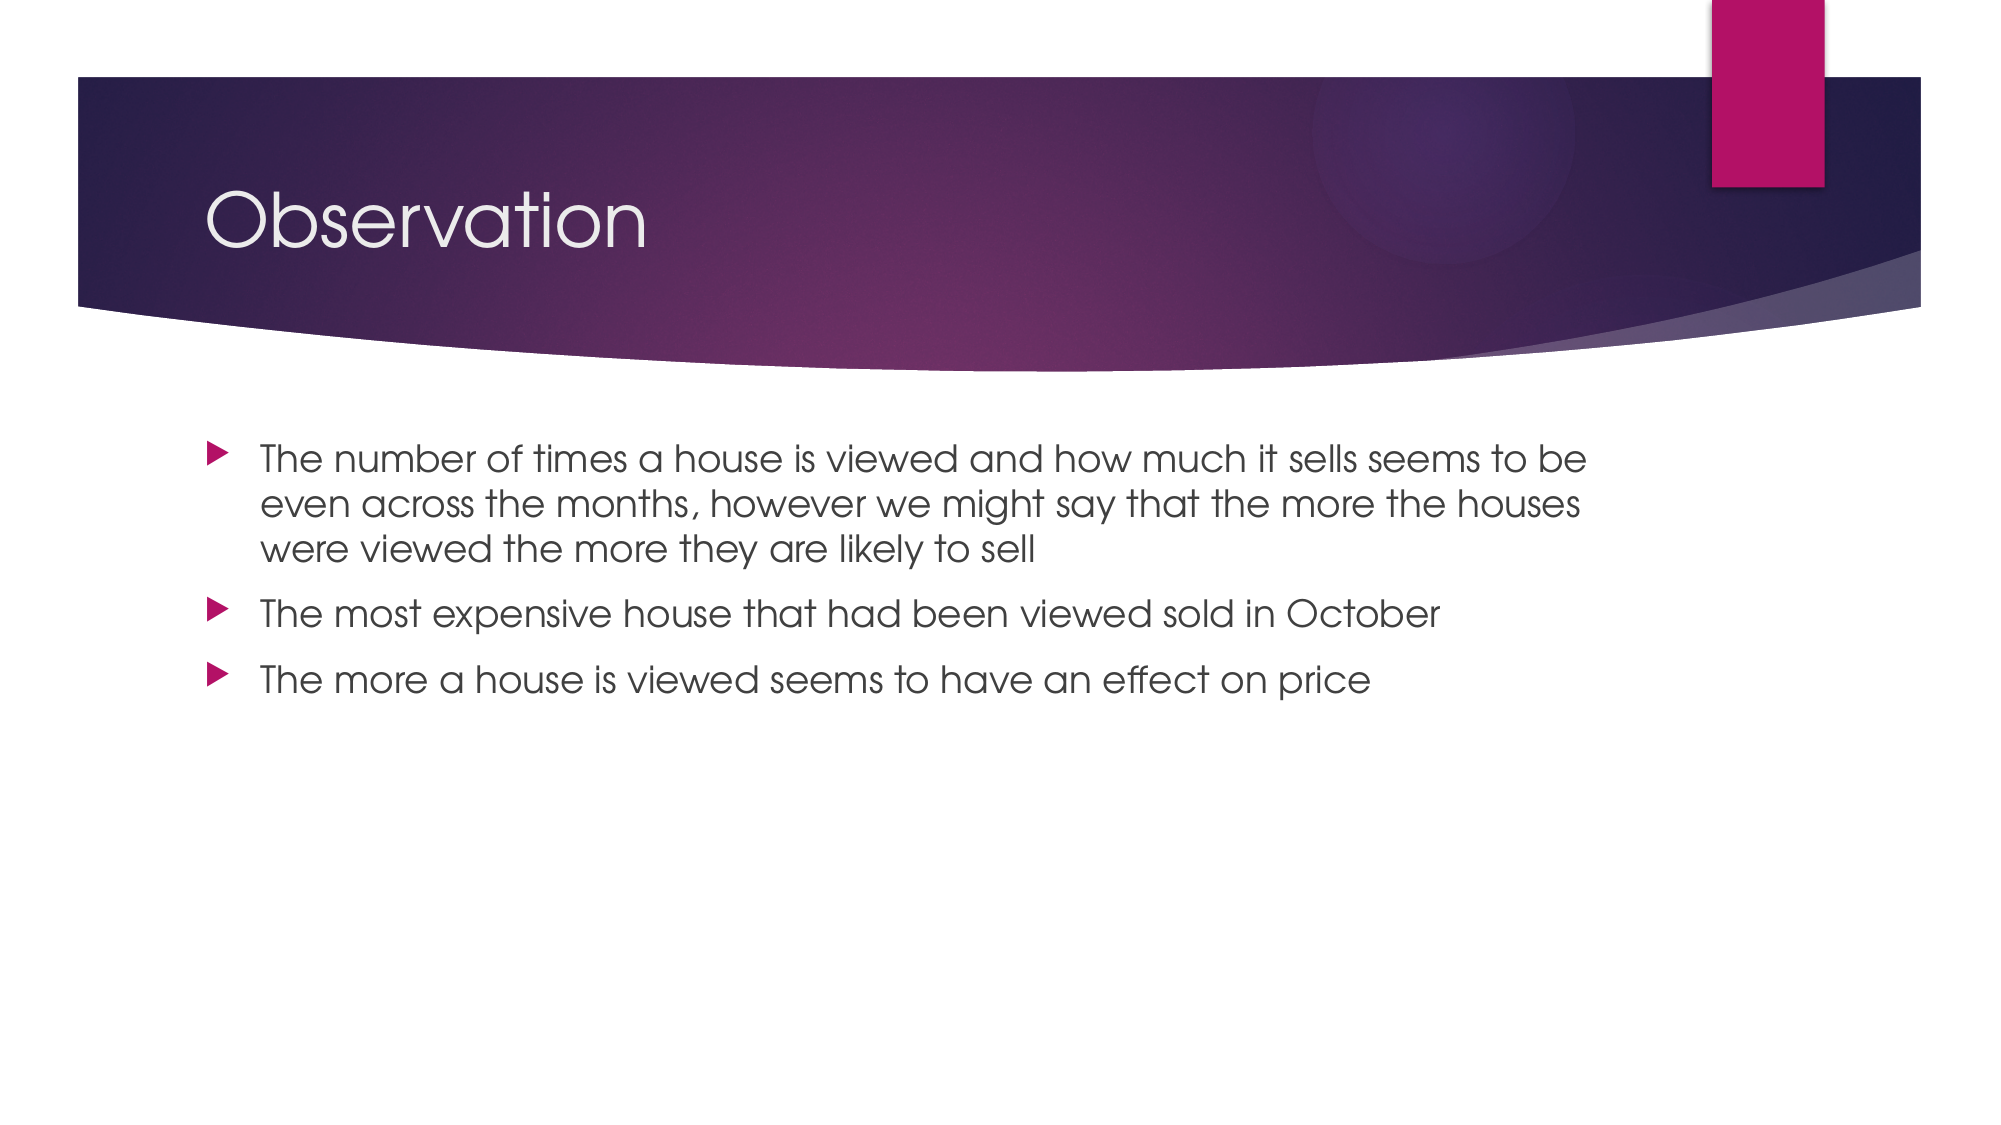

# Observation
The number of times a house is viewed and how much it sells seems to be even across the months, however we might say that the more the houses were viewed the more they are likely to sell
The most expensive house that had been viewed sold in October
The more a house is viewed seems to have an effect on price